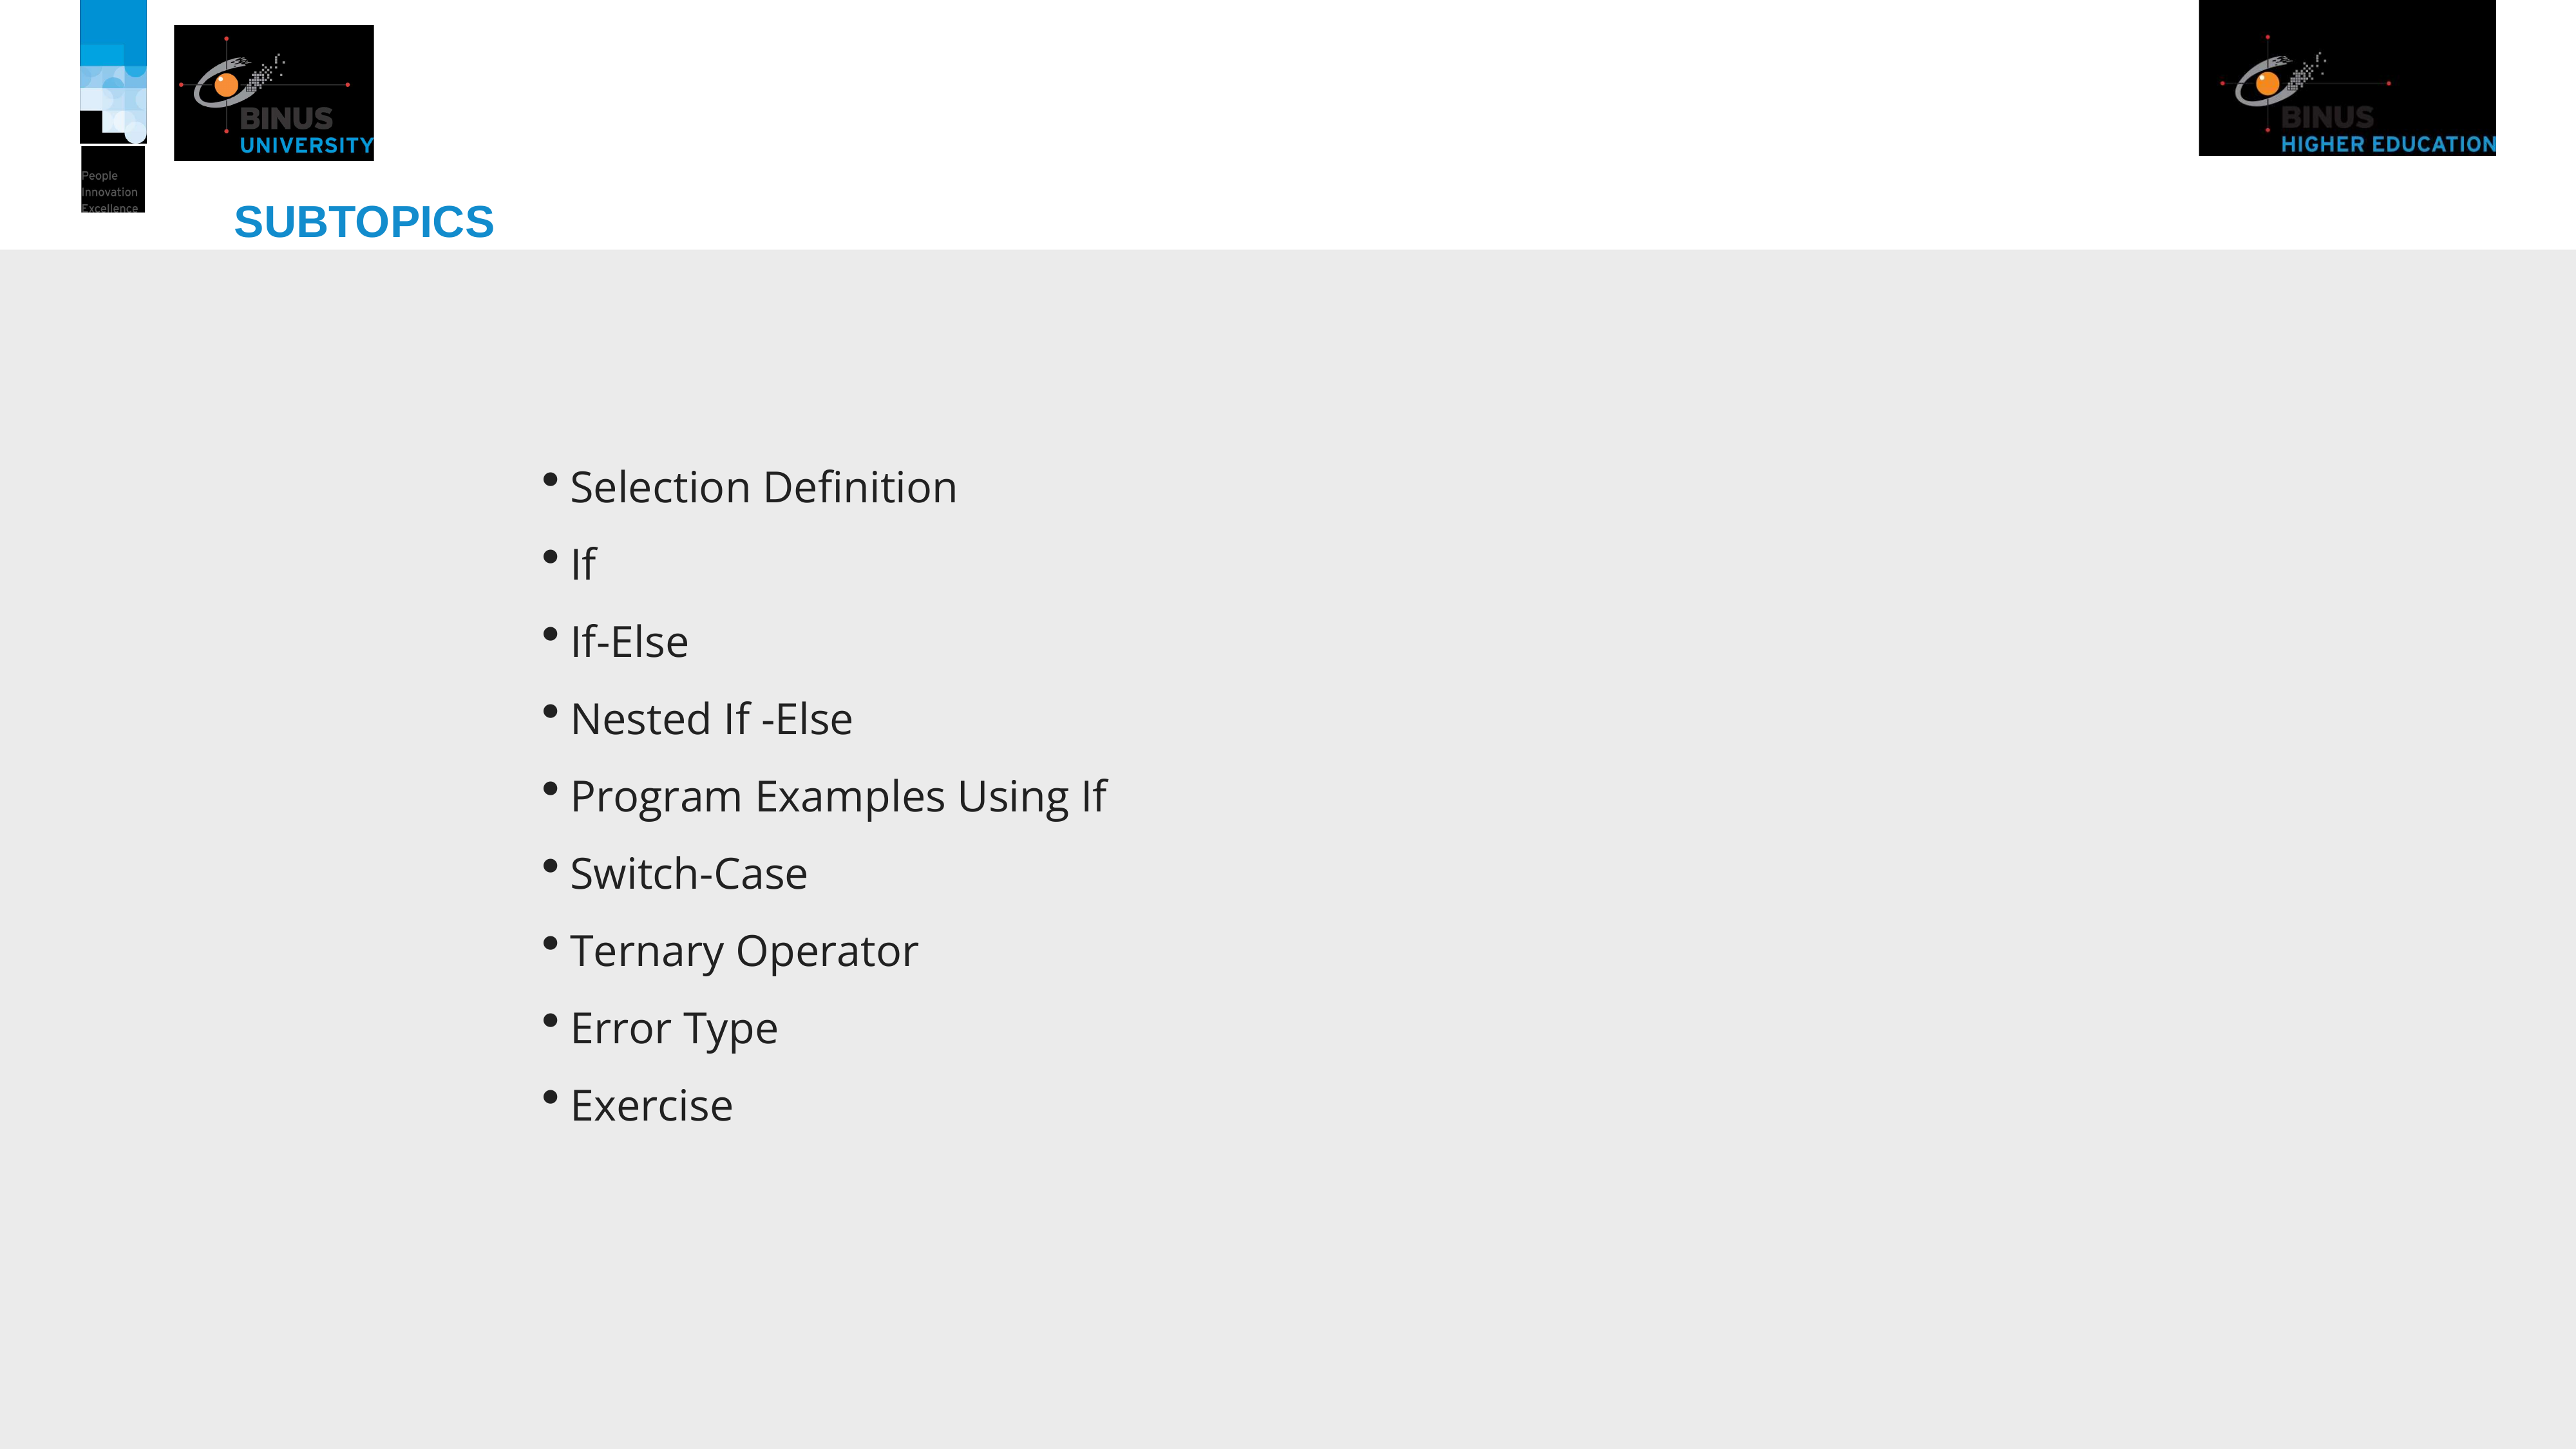

# Subtopics

Selection Definition
If
If-Else
Nested If -Else
Program Examples Using If
Switch-Case
Ternary Operator
Error Type
Exercise